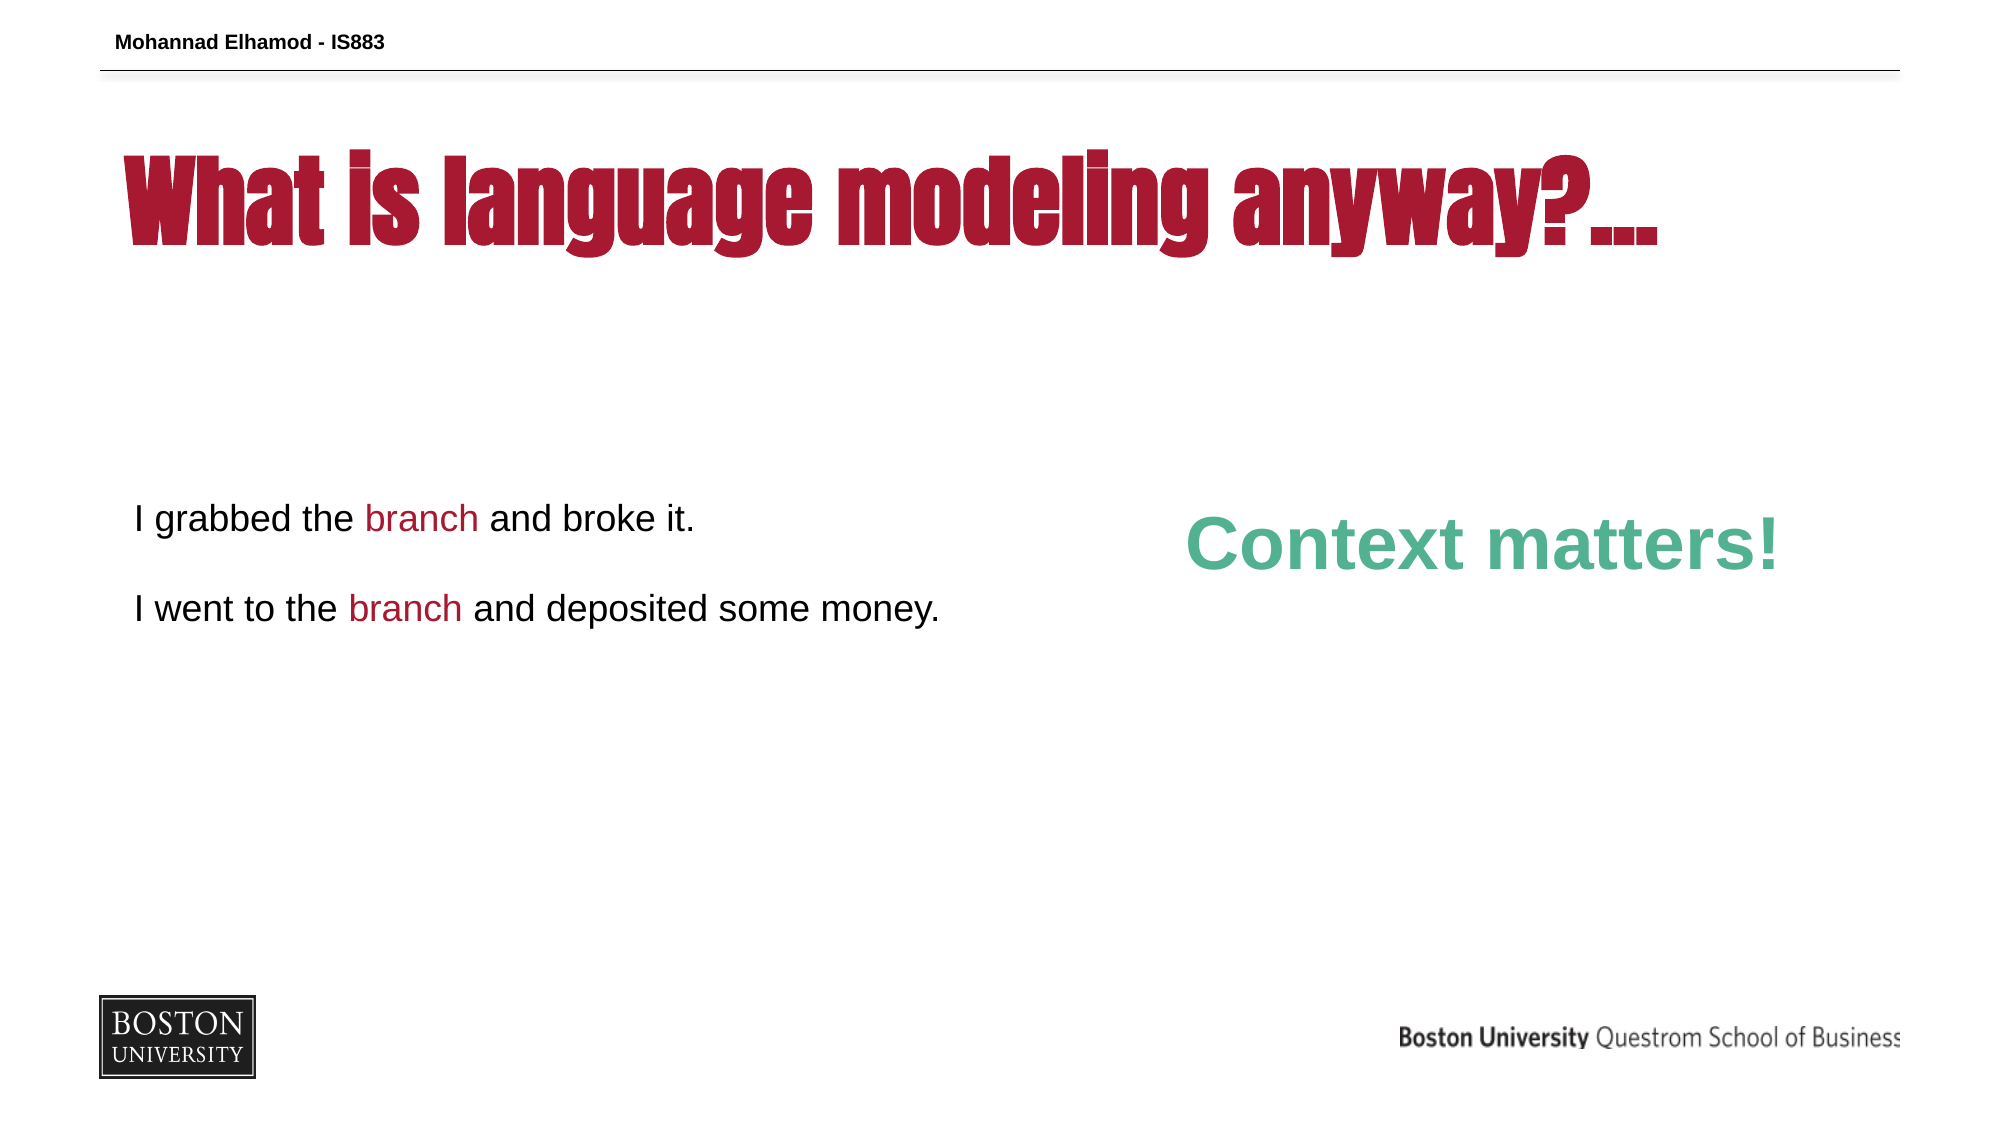

Mohannad Elhamod - IS883
# What is language modeling anyway?...
I grabbed the branch and broke it.

I went to the branch and deposited some money.
Context matters!